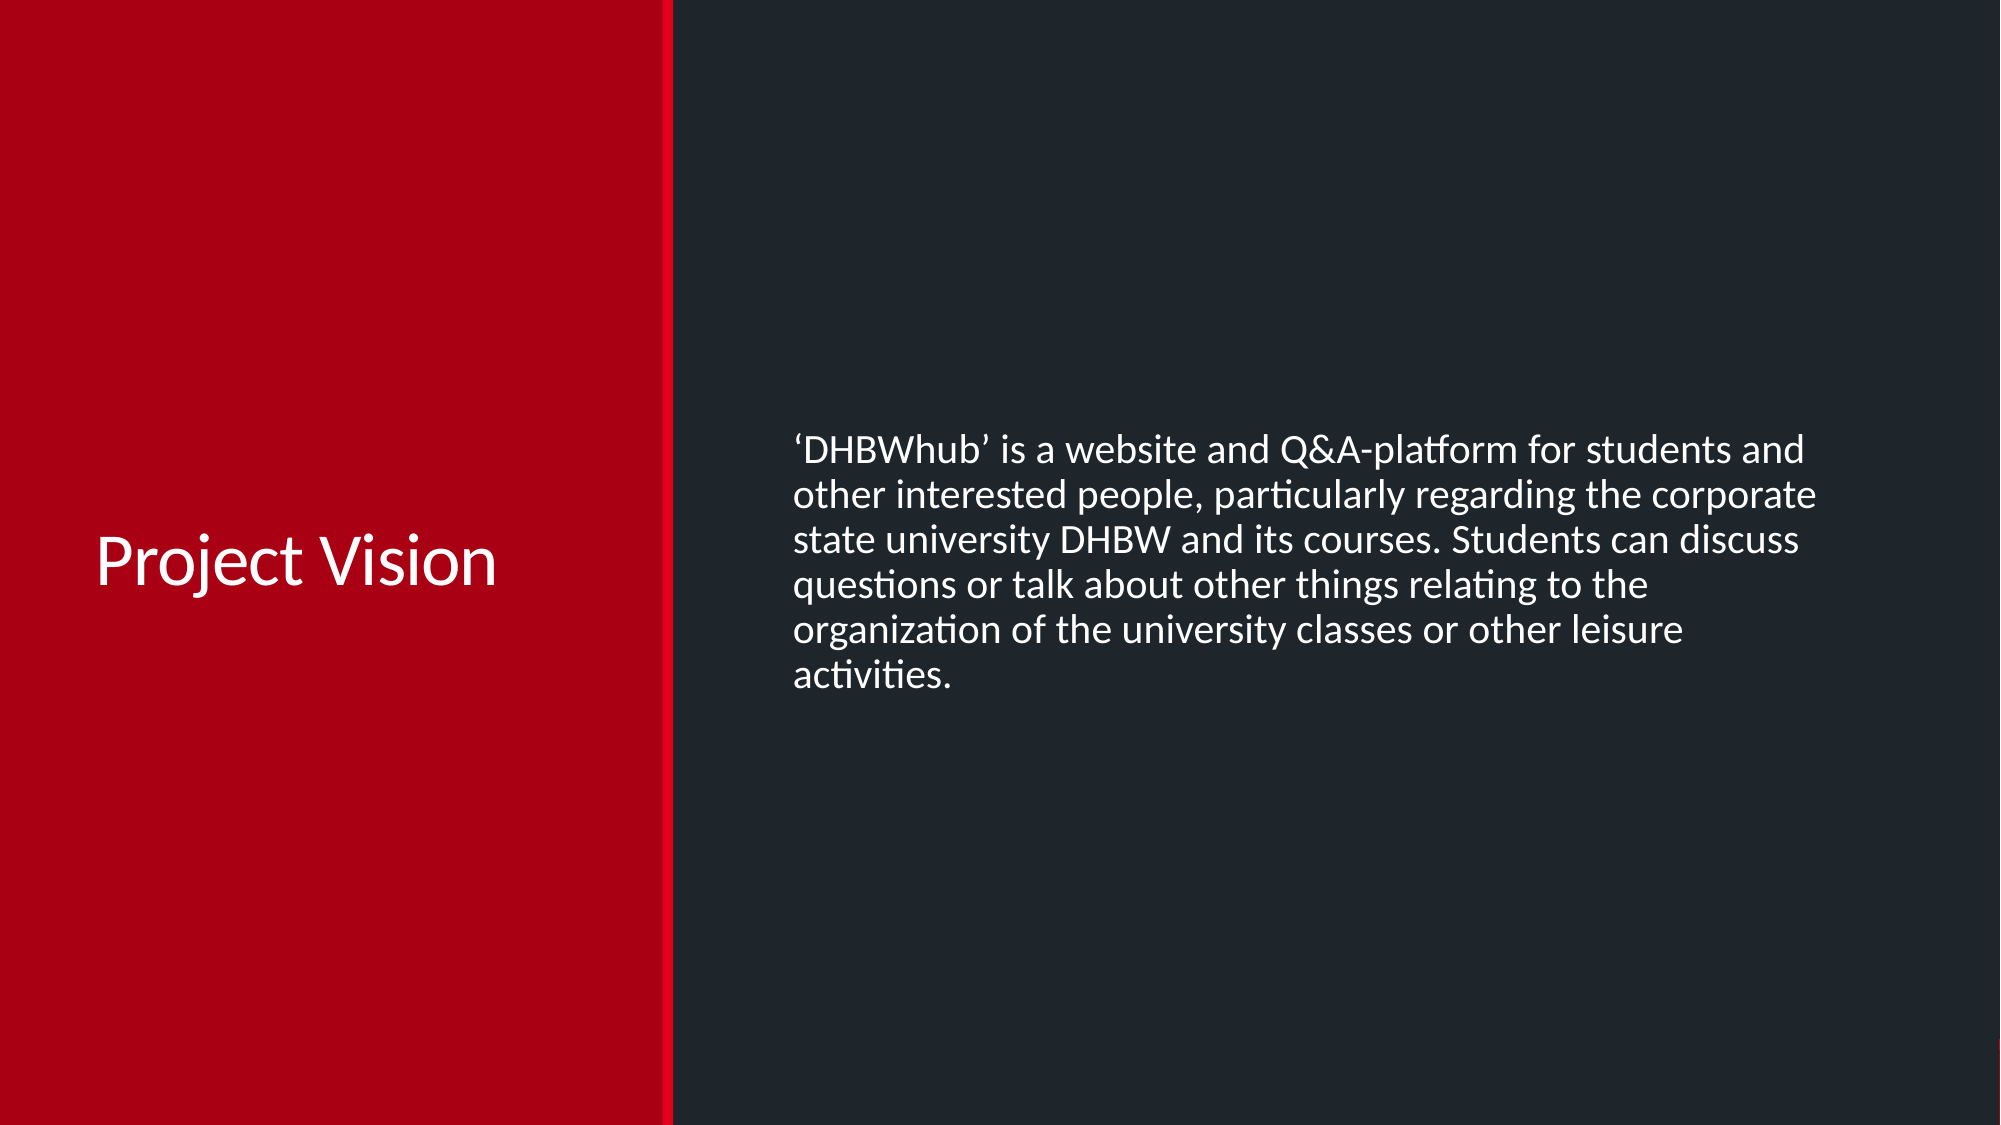

# Project Vision
‘DHBWhub’ is a website and Q&A-platform for students and other interested people, particularly regarding the corporate state university DHBW and its courses. Students can discuss questions or talk about other things relating to the organization of the university classes or other leisure activities.